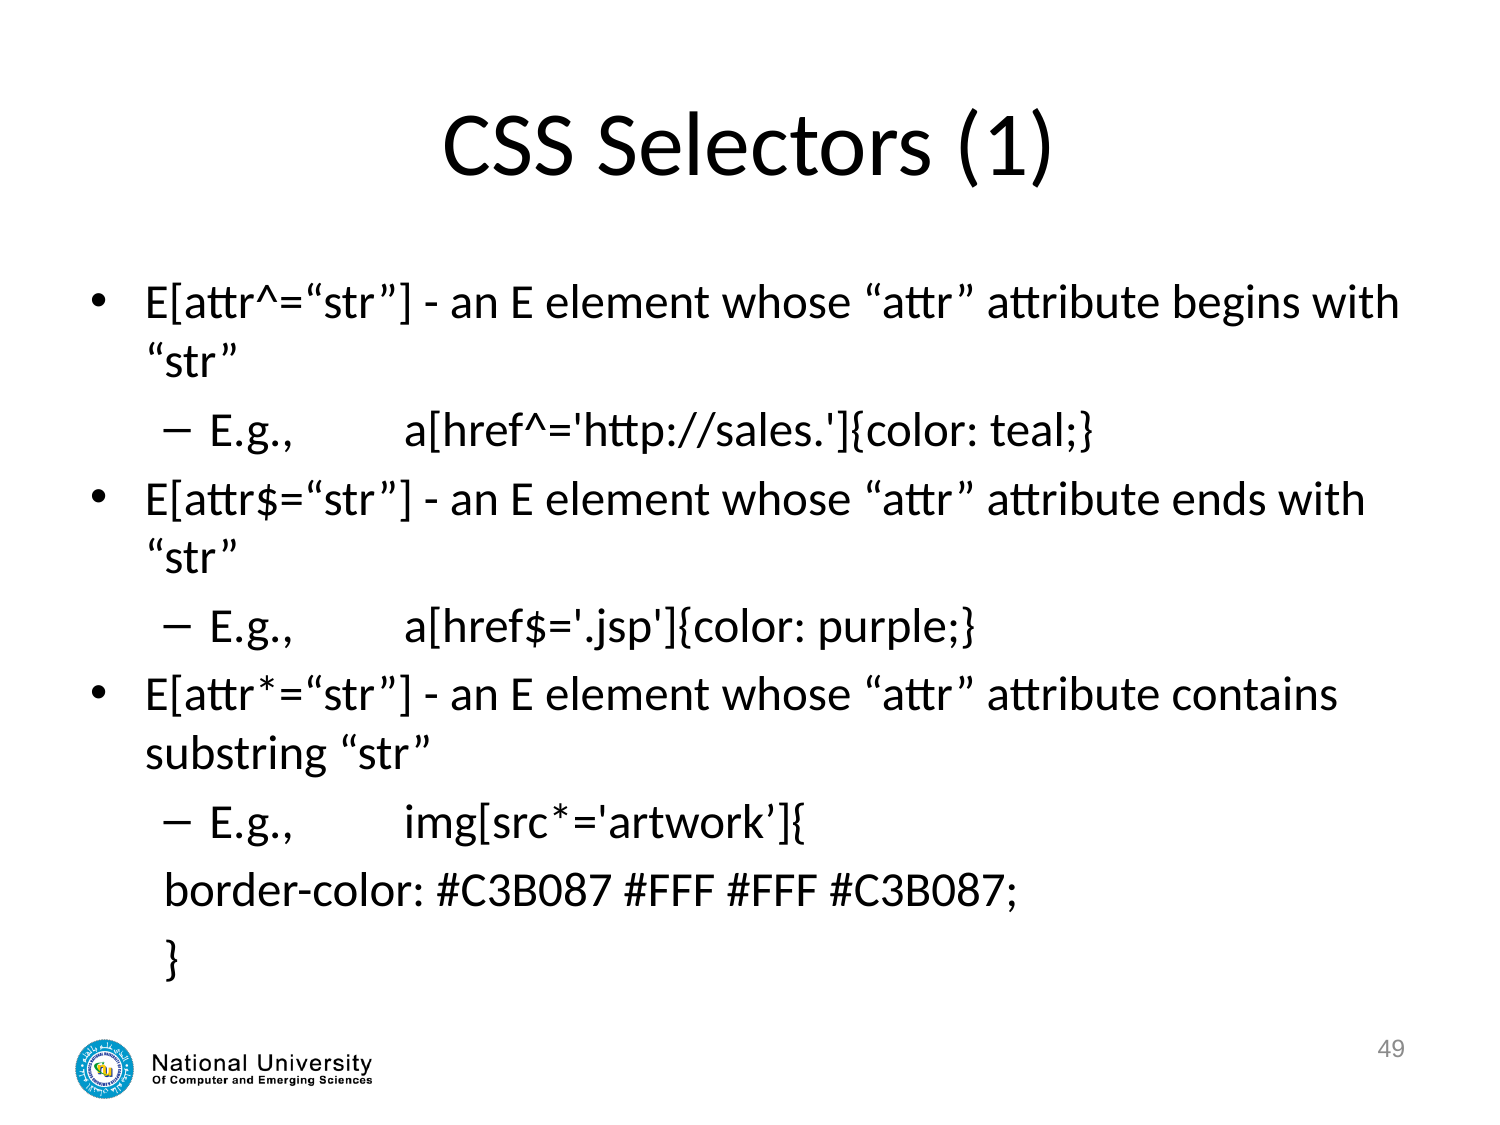

# CSS Selectors (1)
E[attr^=“str”] - an E element whose “attr” attribute begins with “str”
E.g.,          a[href^='http://sales.']{color: teal;}
E[attr$=“str”] - an E element whose “attr” attribute ends with “str”
E.g.,          a[href$='.jsp']{color: purple;}
E[attr*=“str”] - an E element whose “attr” attribute contains substring “str”
E.g.,          img[src*='artwork’]{
				border-color: #C3B087 #FFF #FFF #C3B087;
				}
49